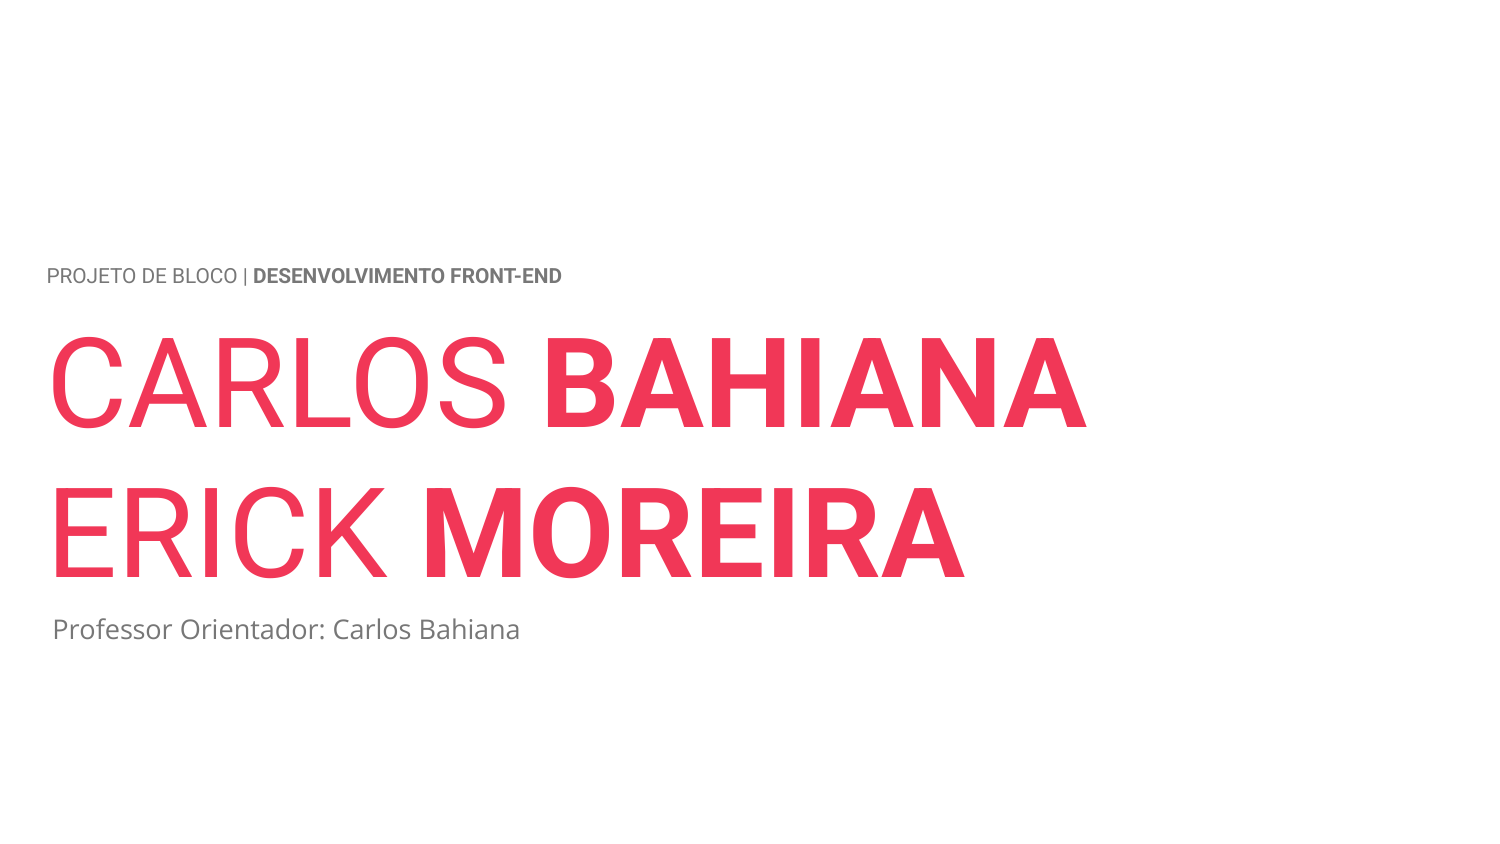

PROJETO DE BLOCO | DESENVOLVIMENTO FRONT-END
CARLOS BAHIANA
ERICK MOREIRA
Professor Orientador: Carlos Bahiana